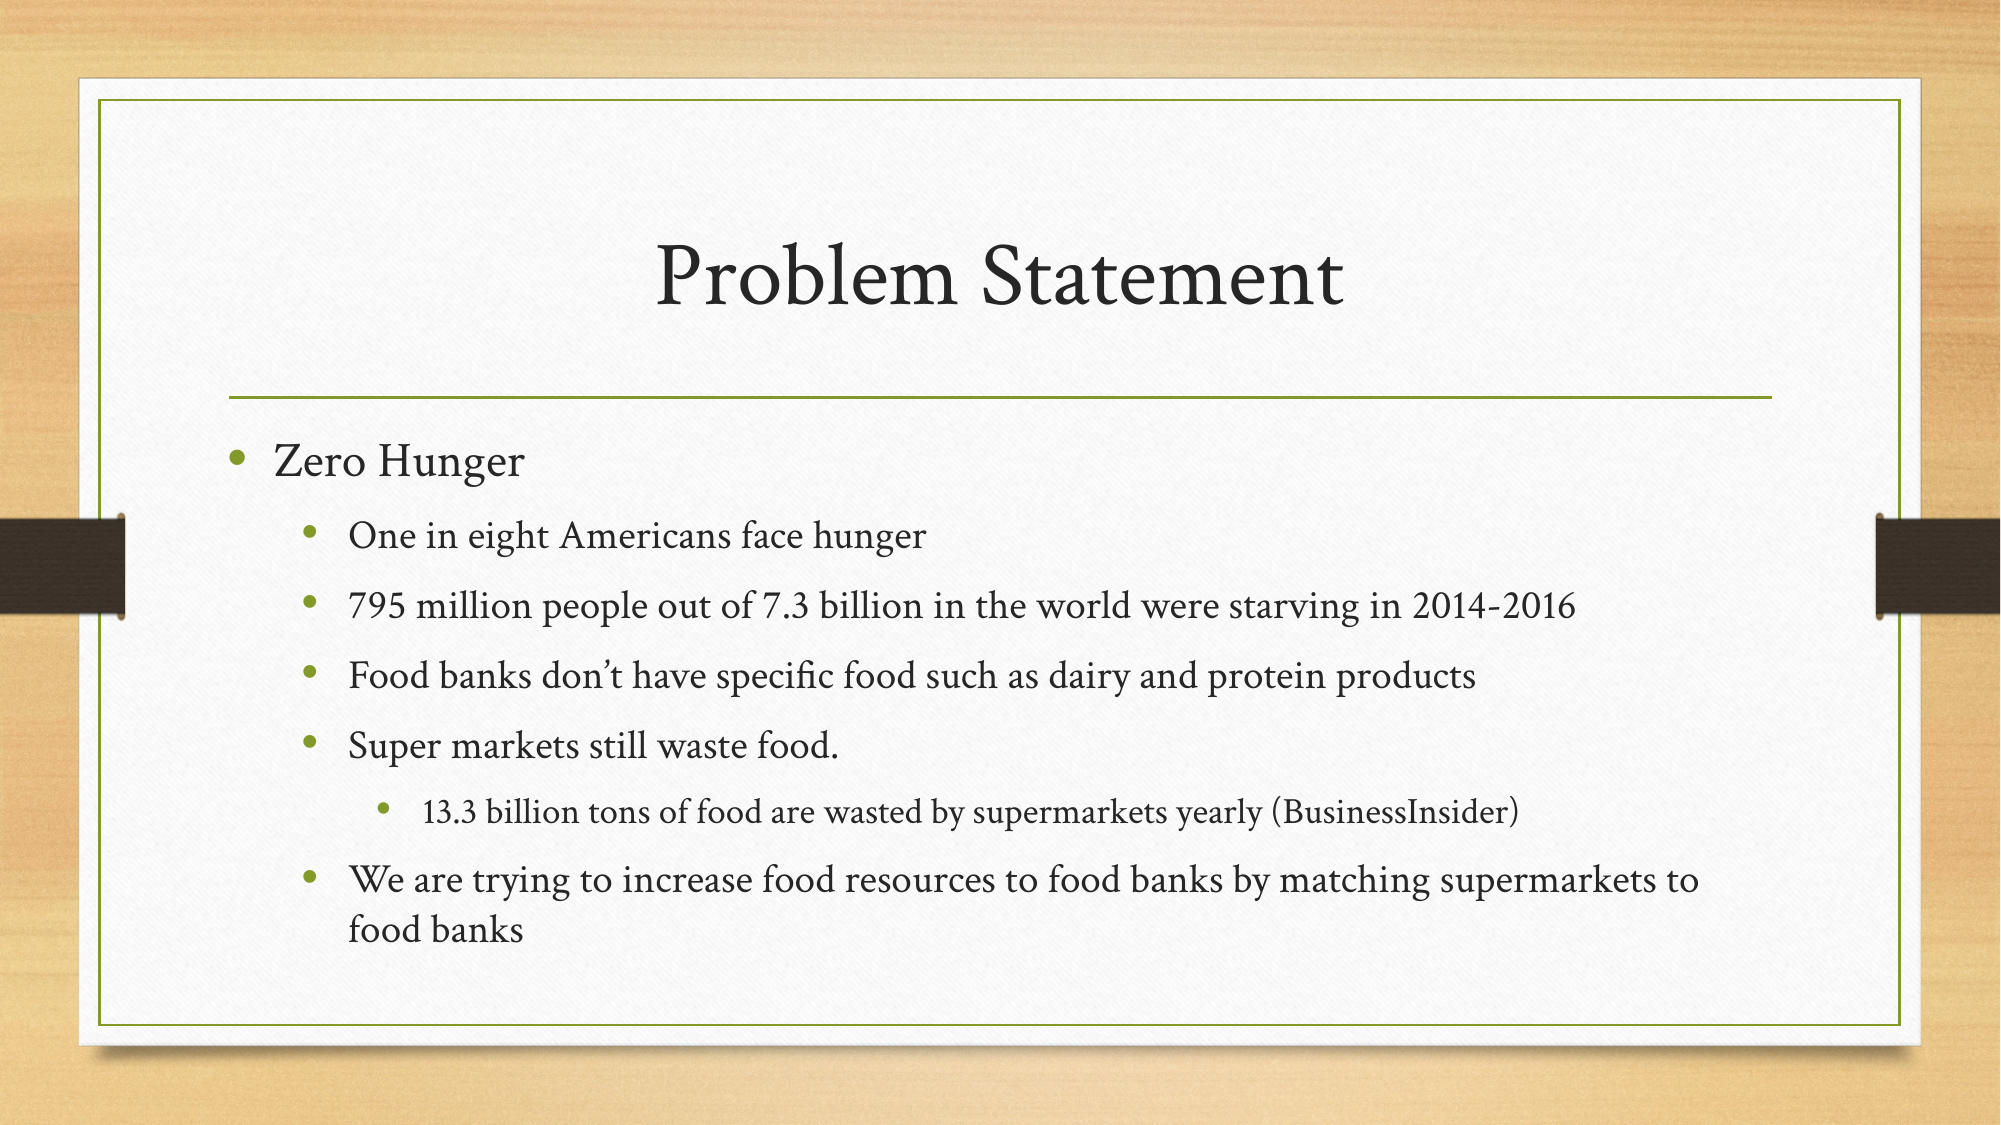

# Problem Statement
Zero Hunger
One in eight Americans face hunger
795 million people out of 7.3 billion in the world were starving in 2014-2016
Food banks don’t have specific food such as dairy and protein products
Super markets still waste food.
13.3 billion tons of food are wasted by supermarkets yearly (BusinessInsider)
We are trying to increase food resources to food banks by matching supermarkets to food banks